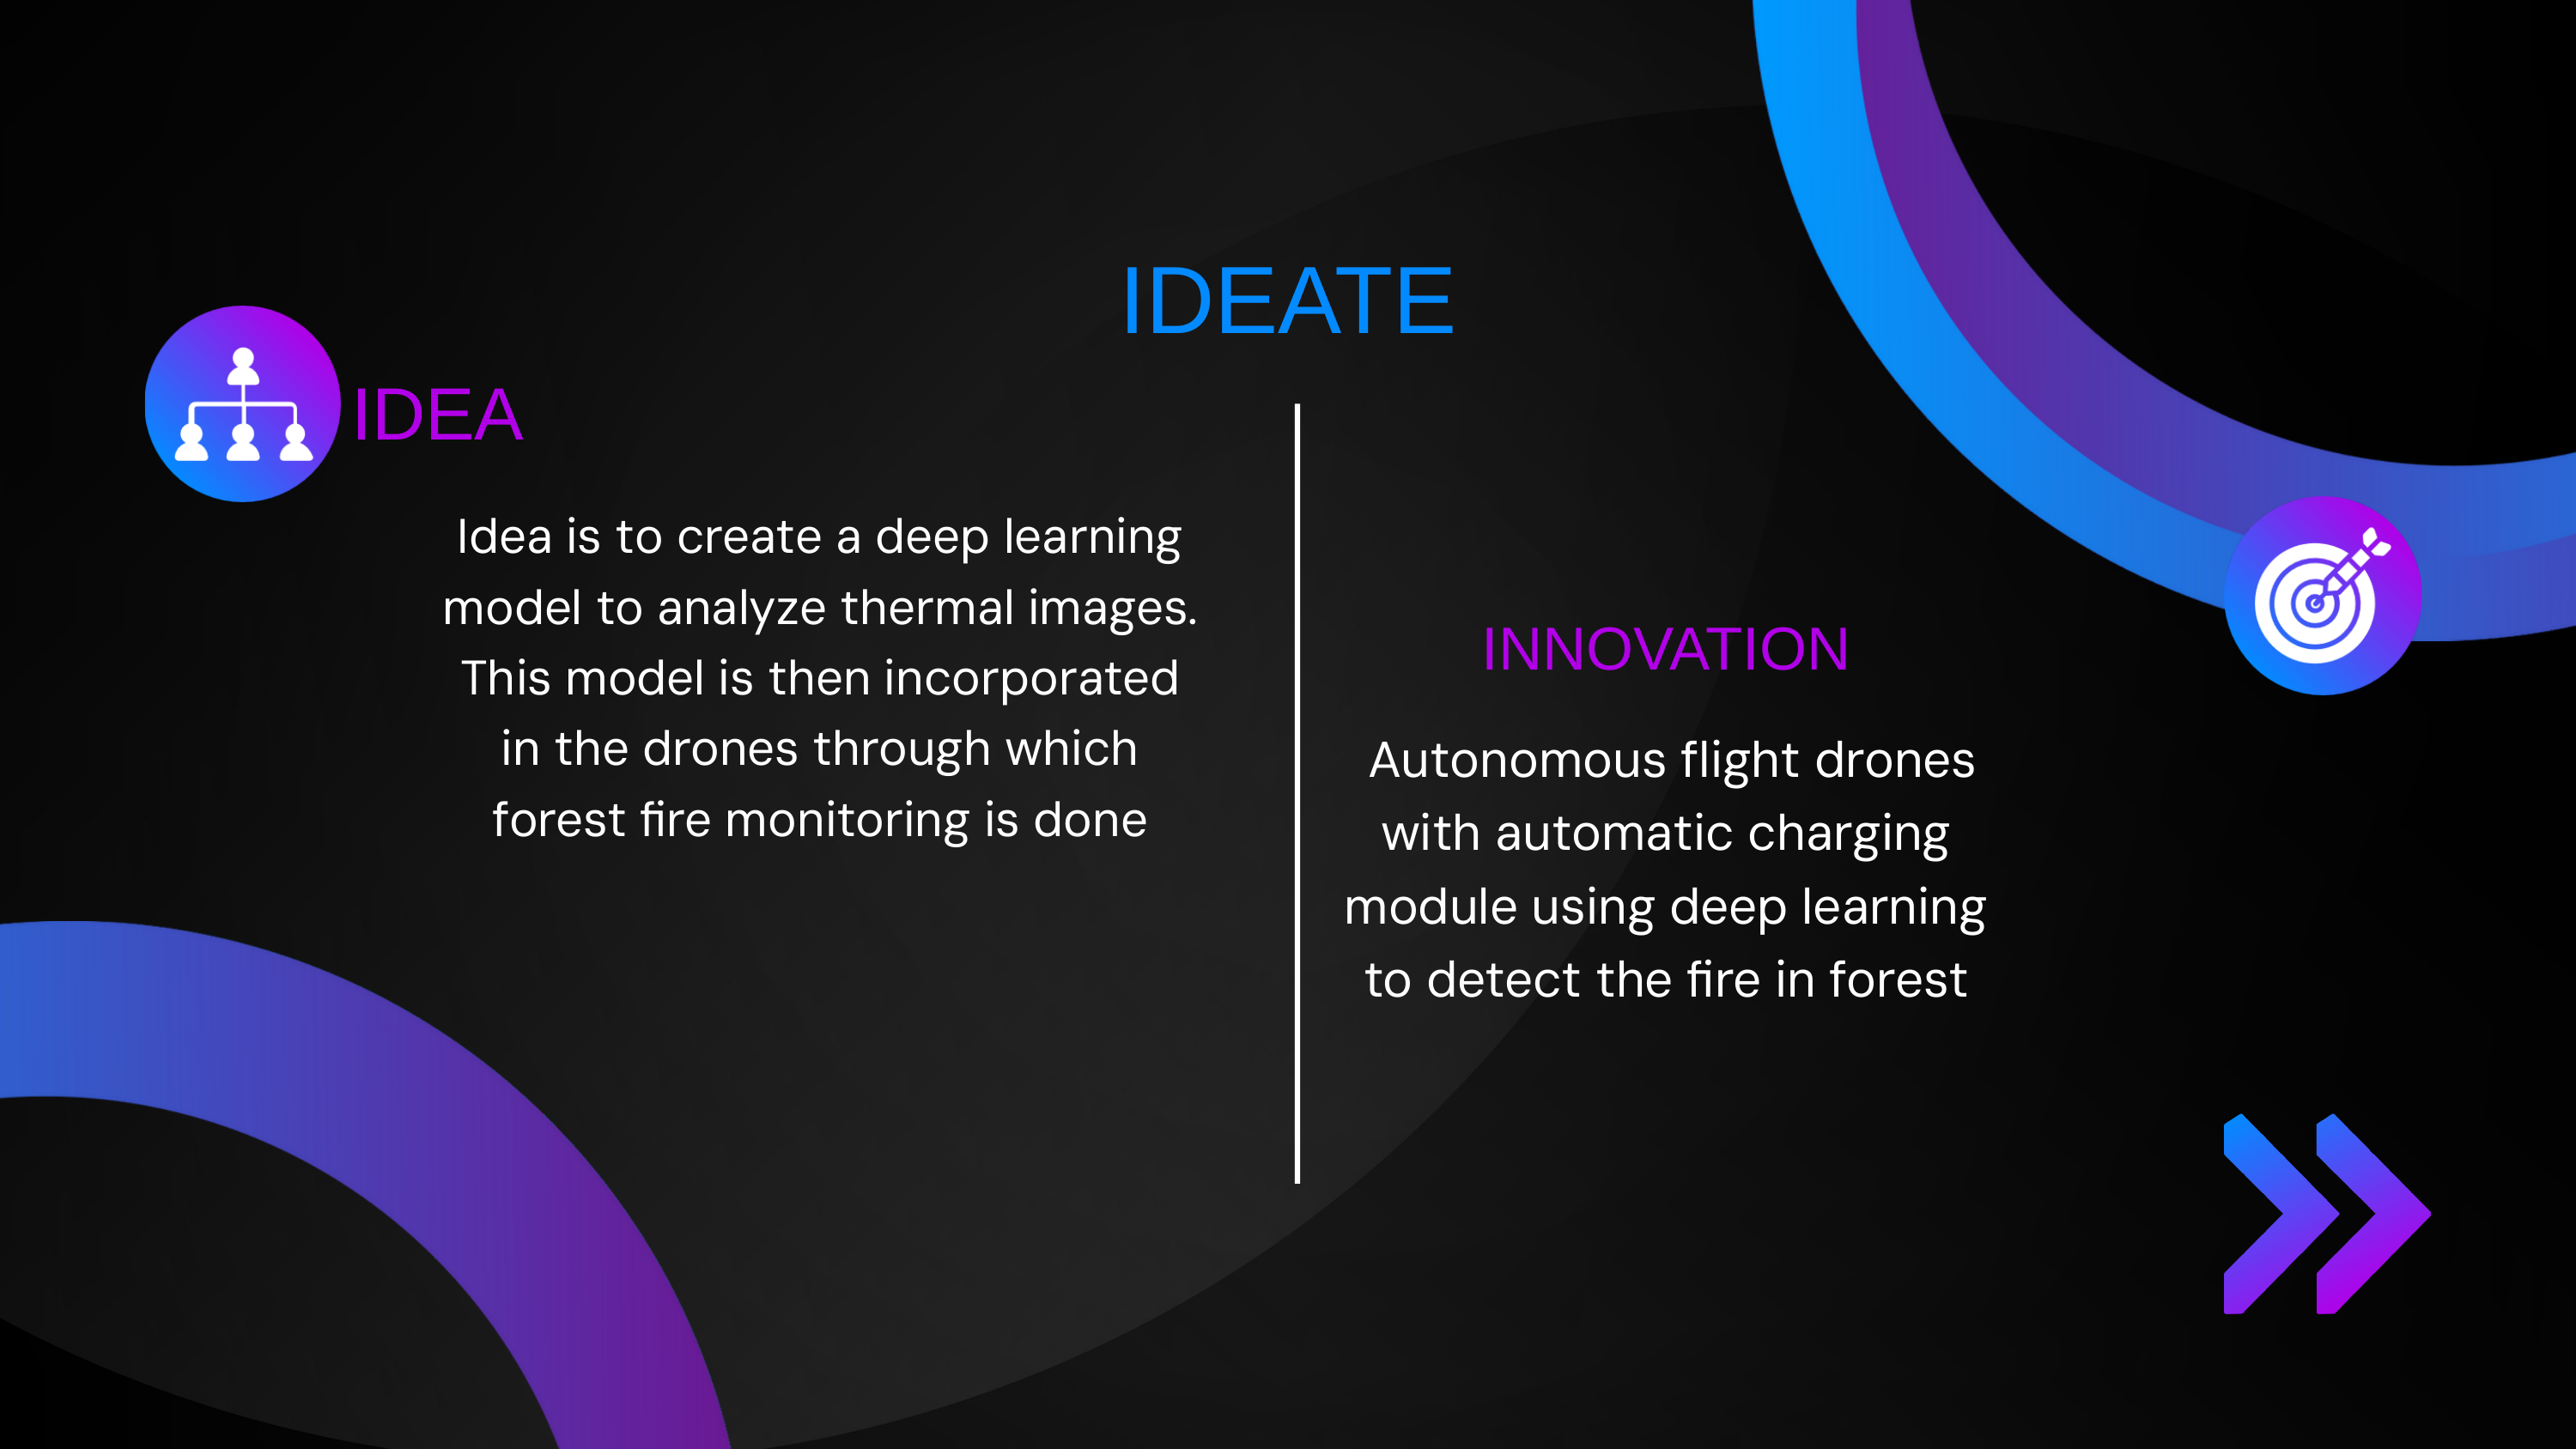

IDEATE

IDEA

Idea is to create a deep learning model to analyze thermal images. This model is then incorporated in the drones through which forest fire monitoring is done

INNOVATION
 Autonomous flight drones with automatic charging module using deep learning to detect the fire in forest